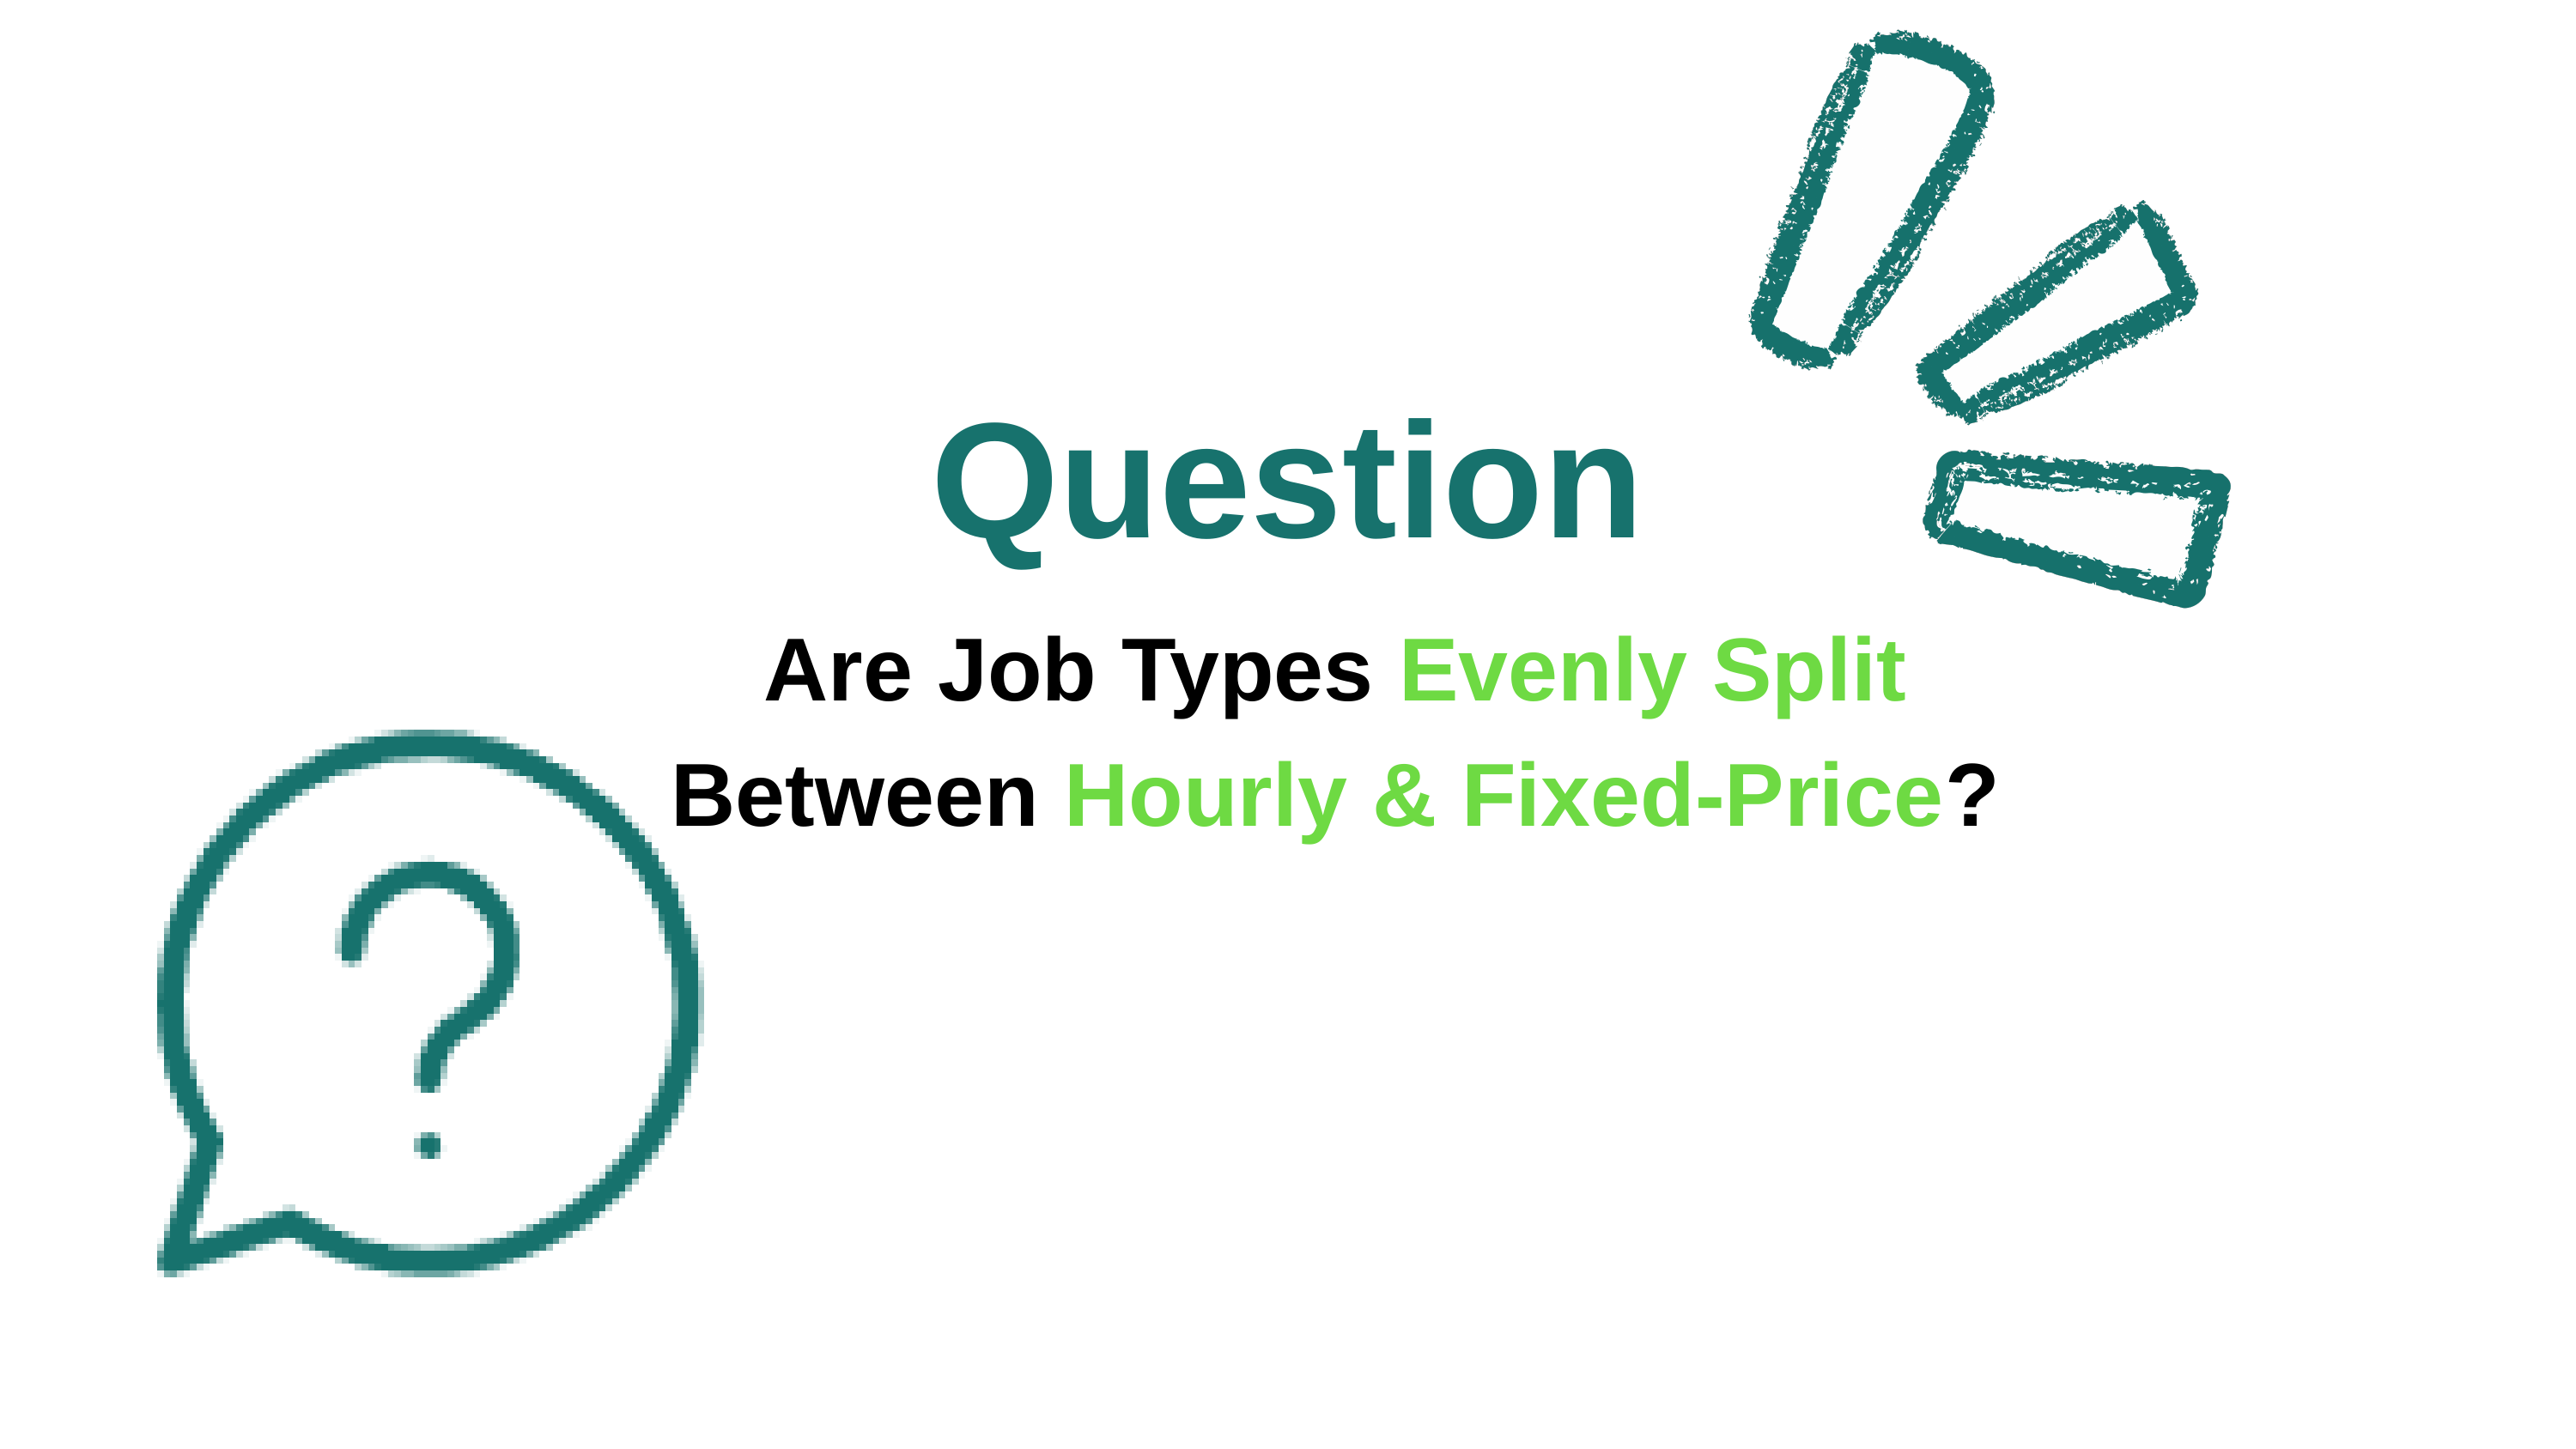

Question
Are Job Types Evenly Split Between Hourly & Fixed-Price?